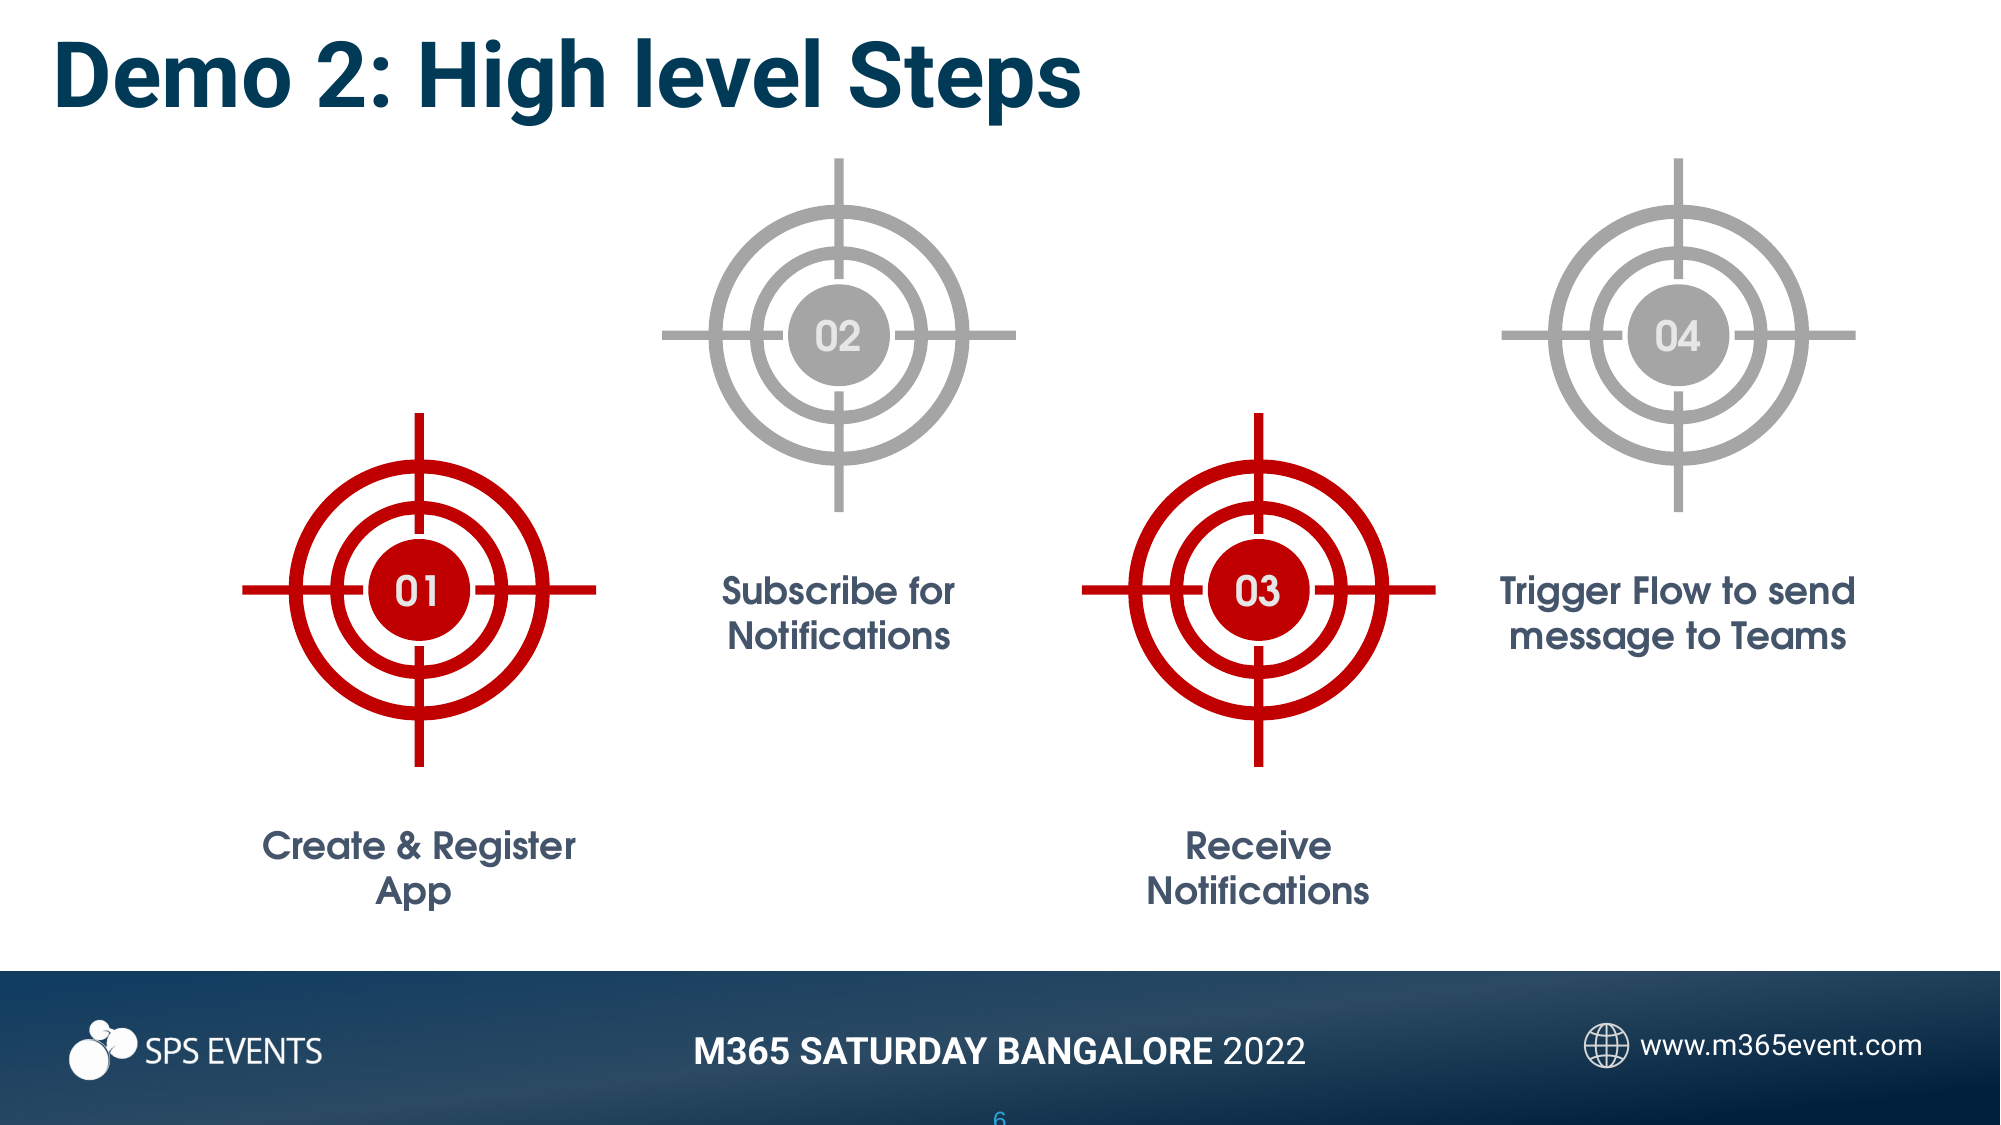

# Demo 2: High level Steps

02
Subscribe for Notifications

04
Trigger Flow to send message to Teams

01
Create & Register App

03
Receive Notifications
6